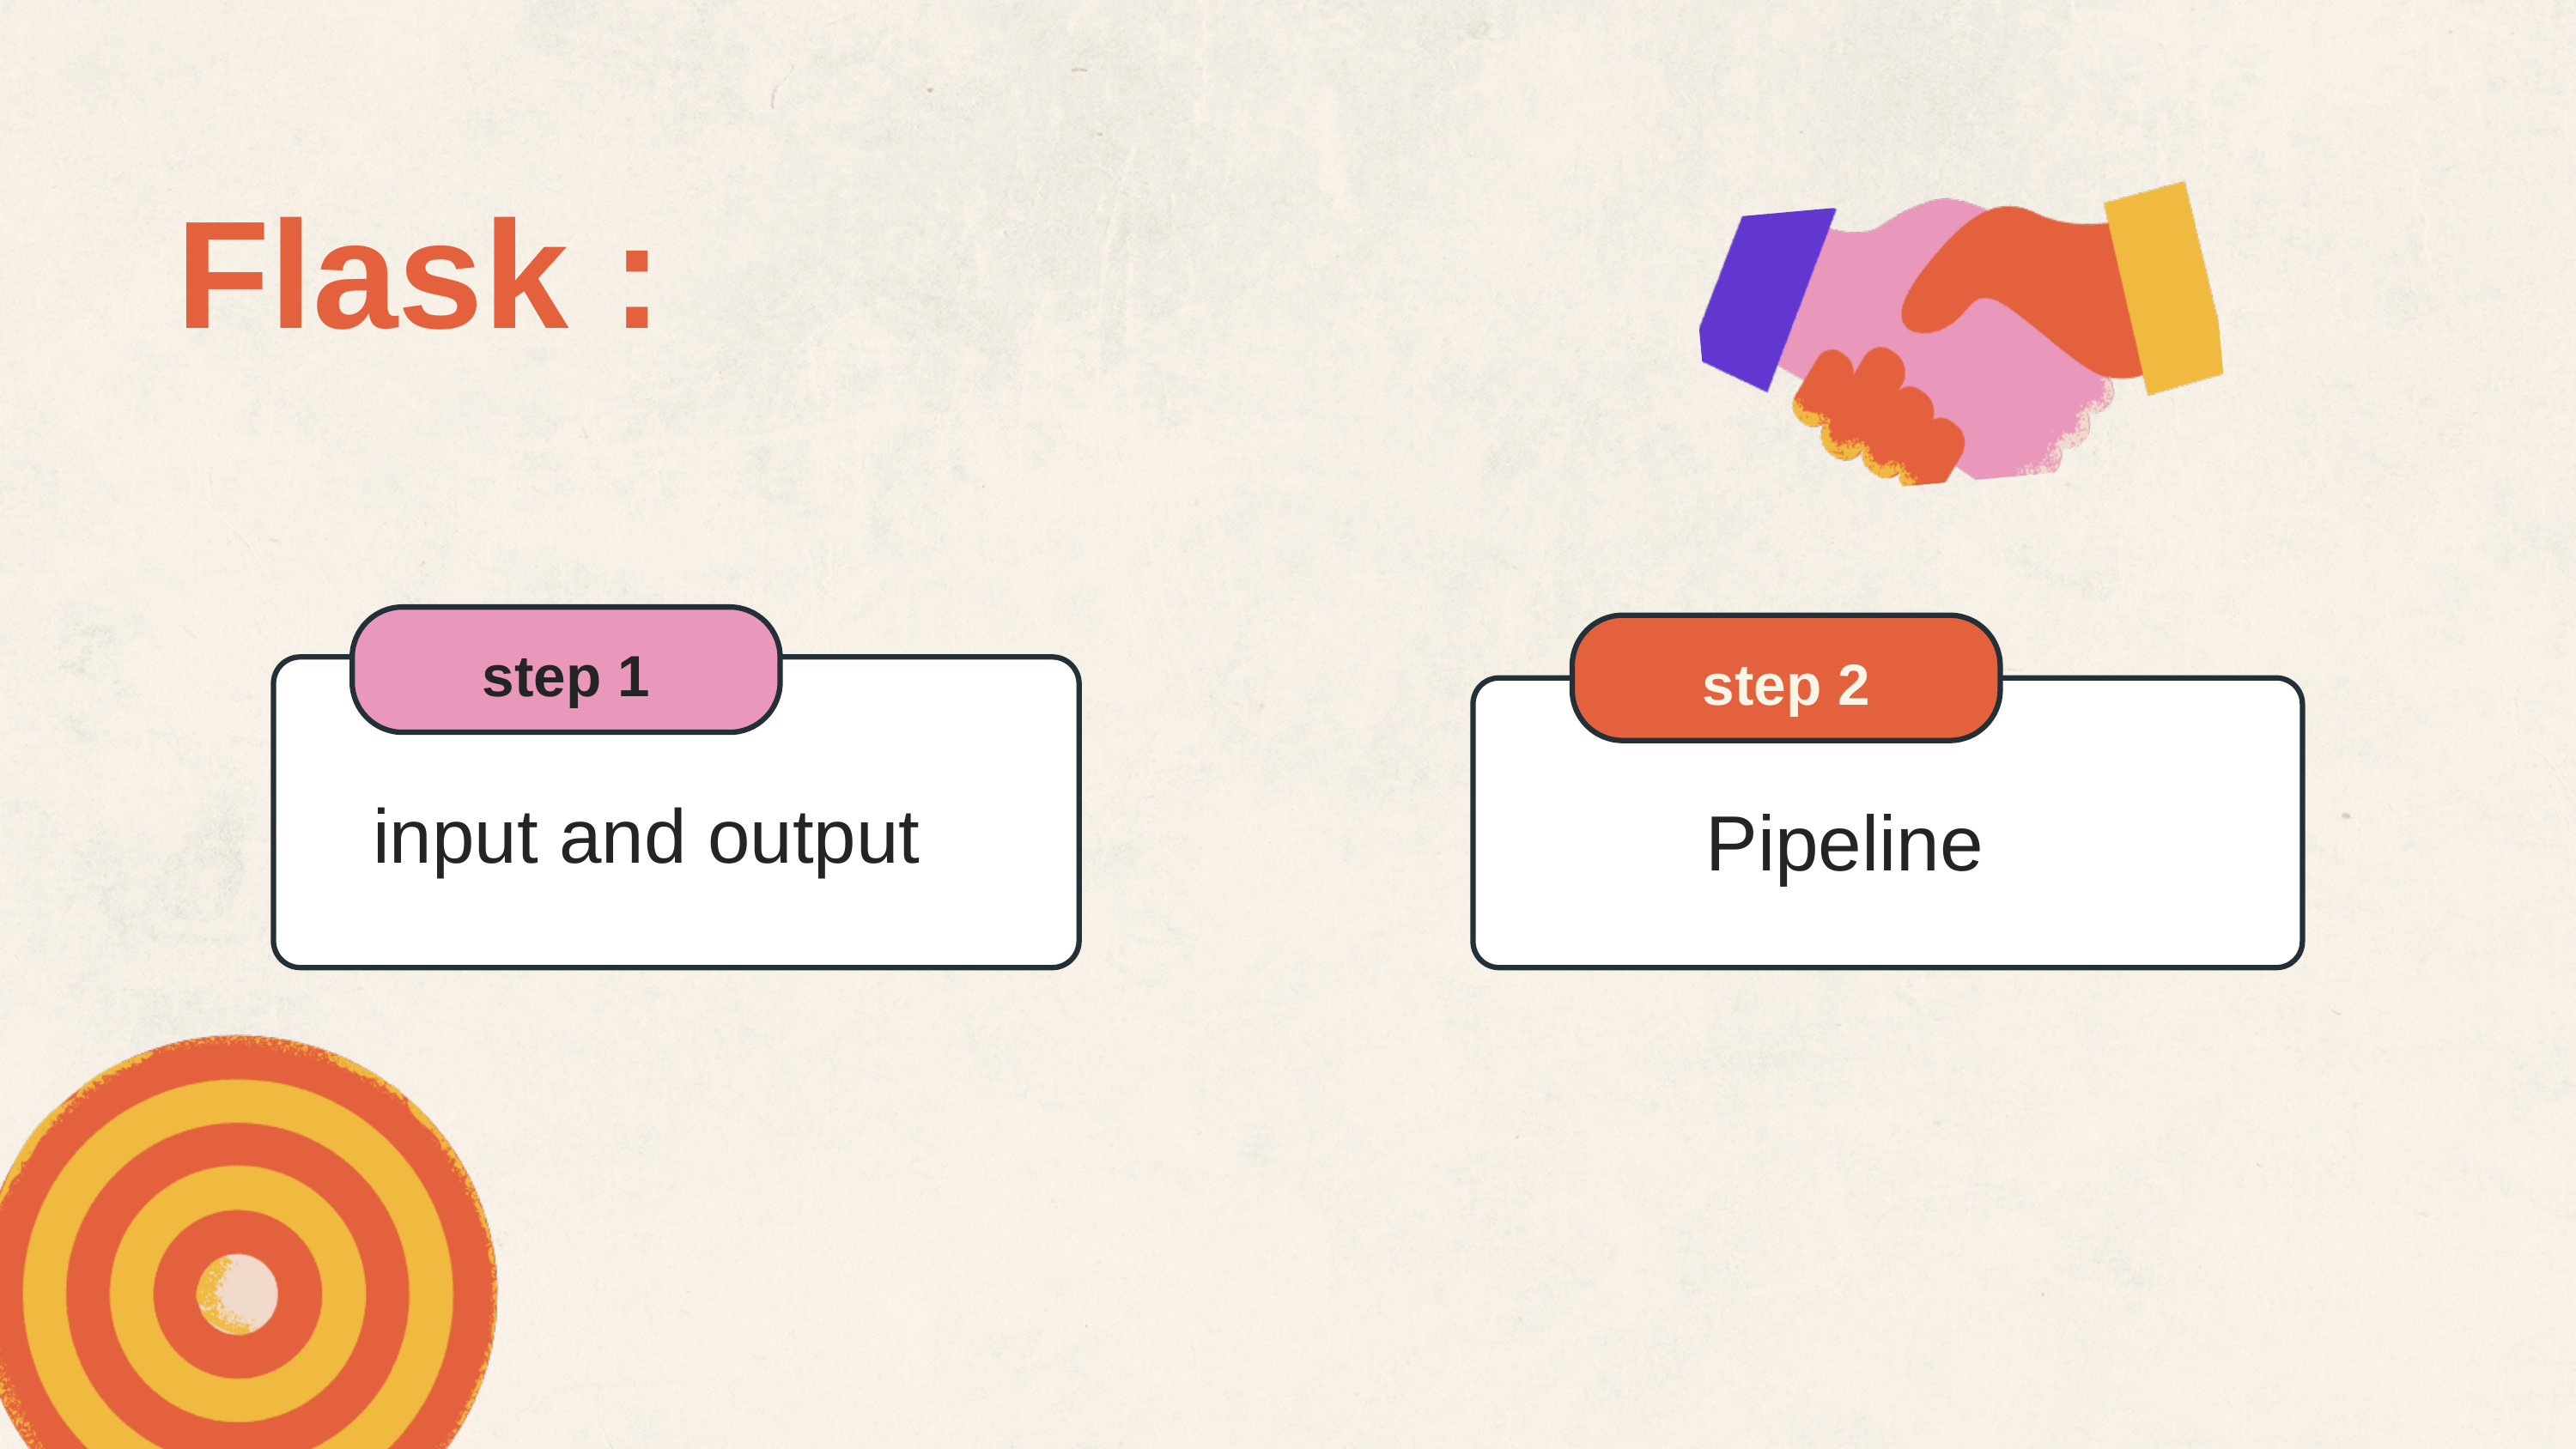

Flask :

step 1
step 2

input and output
Pipeline